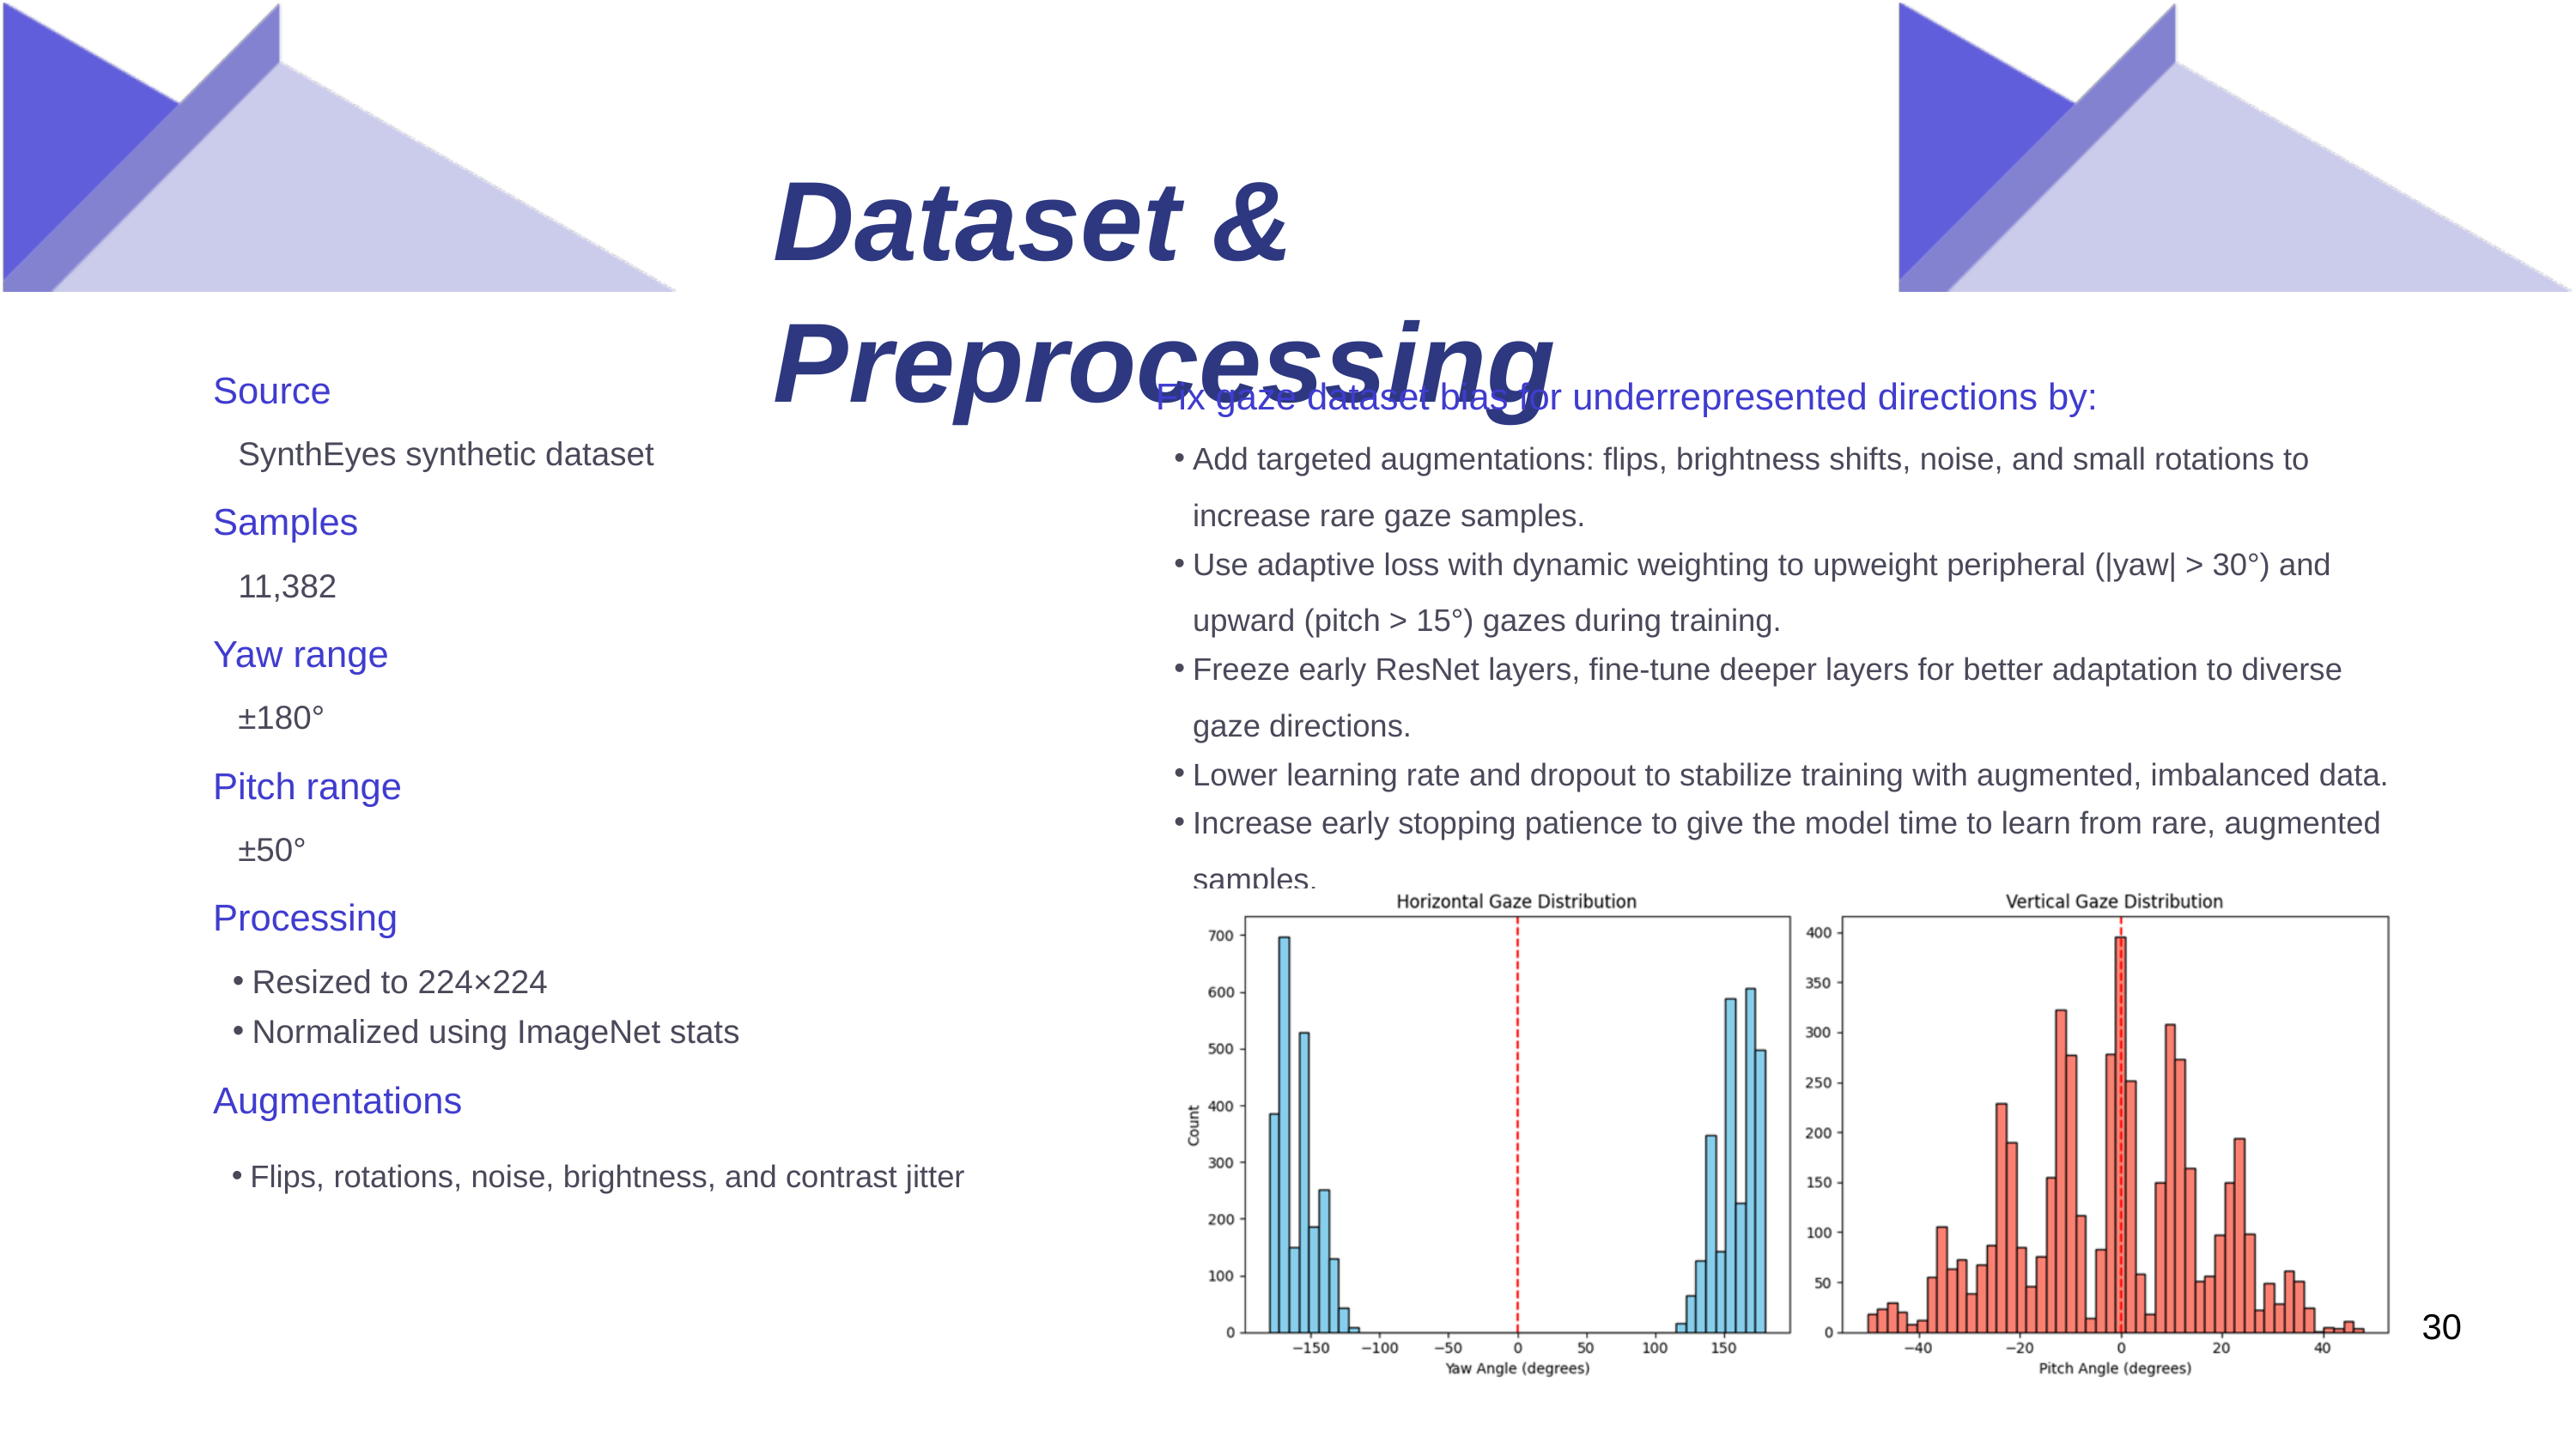

Dataset & Preprocessing
Source
SynthEyes synthetic dataset
Samples
11,382
Yaw range
±180°
Pitch range
±50°
Processing
Resized to 224×224
Normalized using ImageNet stats
Augmentations
Flips, rotations, noise, brightness, and contrast jitter
Fix gaze dataset bias for underrepresented directions by:
Add targeted augmentations: flips, brightness shifts, noise, and small rotations to increase rare gaze samples.
Use adaptive loss with dynamic weighting to upweight peripheral (|yaw| > 30°) and upward (pitch > 15°) gazes during training.
Freeze early ResNet layers, fine-tune deeper layers for better adaptation to diverse gaze directions.
Lower learning rate and dropout to stabilize training with augmented, imbalanced data.
Increase early stopping patience to give the model time to learn from rare, augmented samples.

30